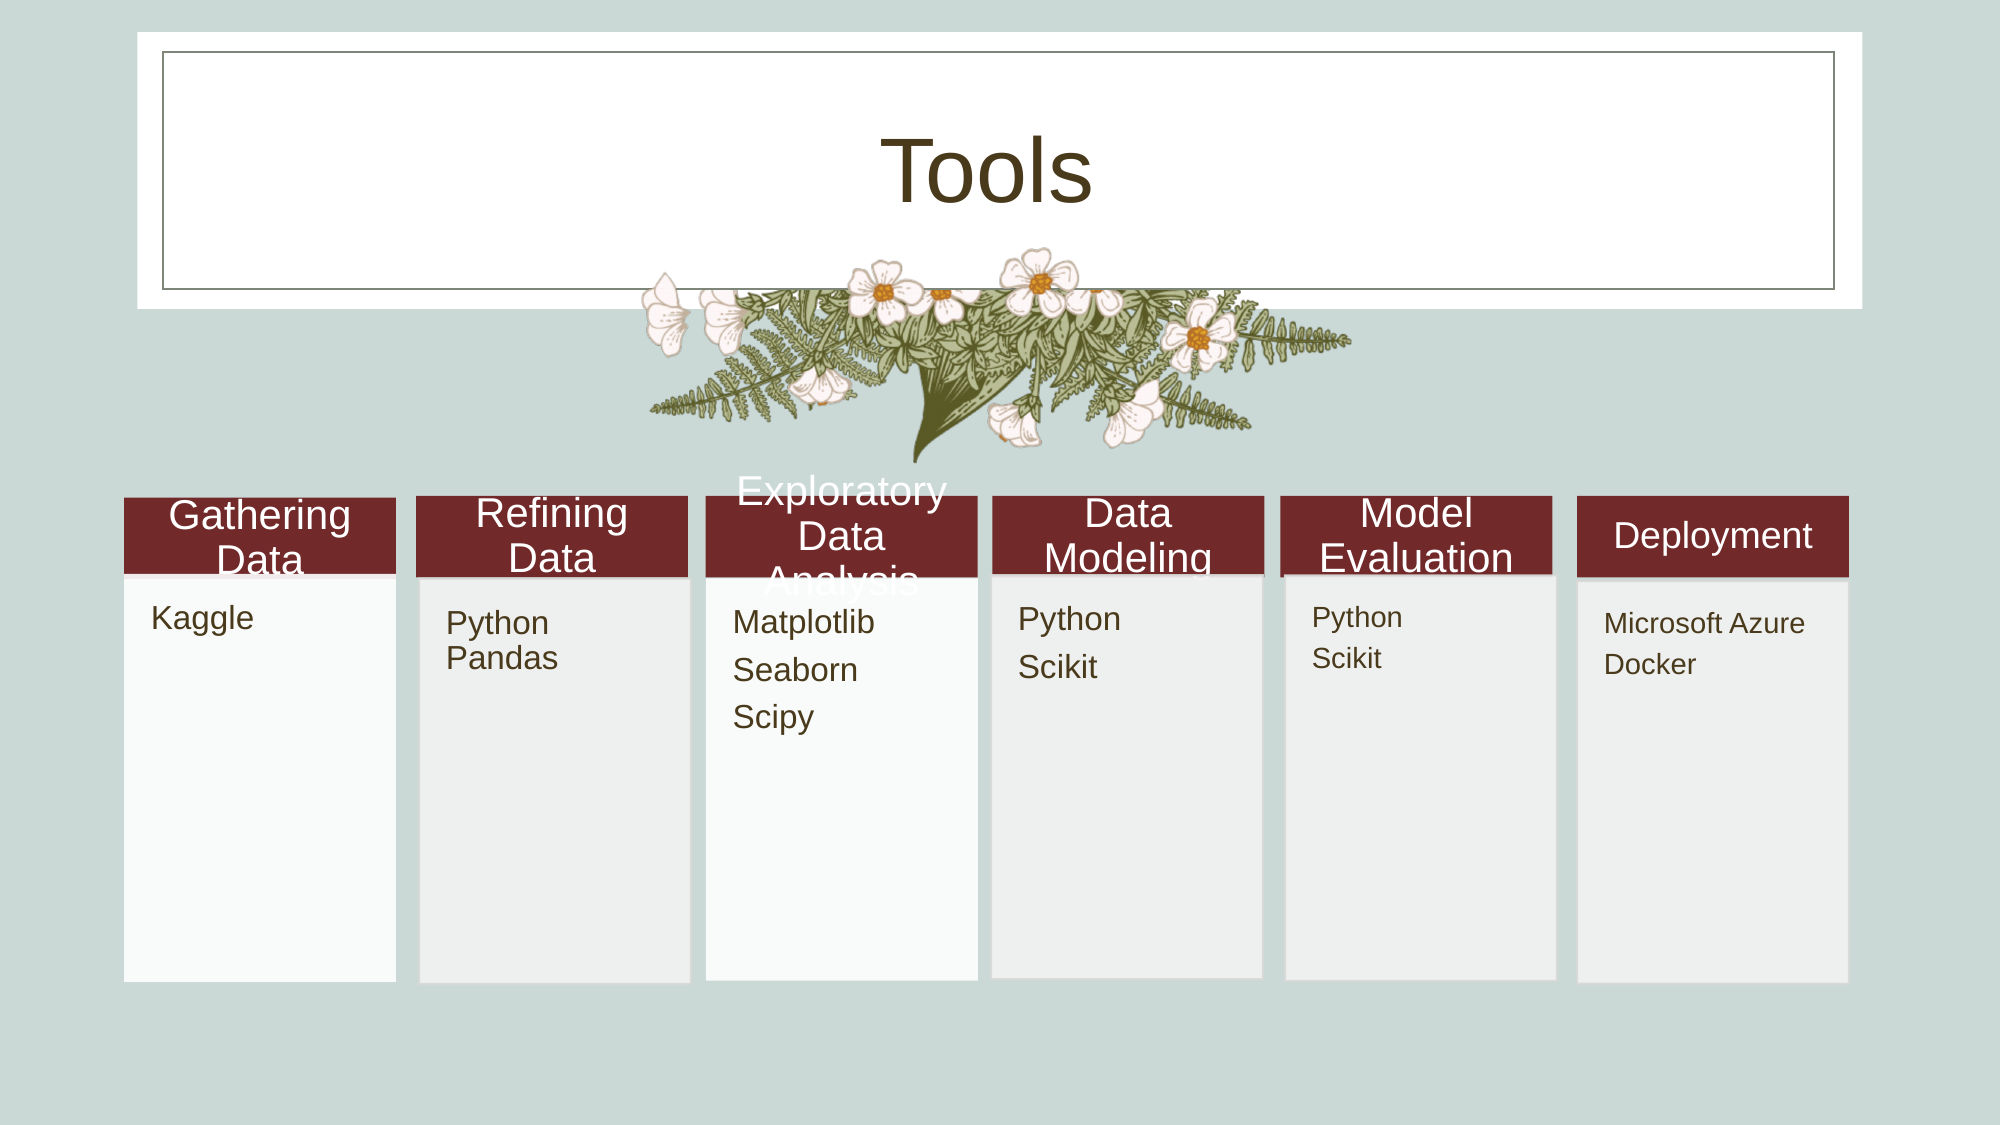

# Tools
Gathering Data
Kaggle
Refining Data
Python Pandas
Exploratory Data Analysis
Matplotlib
Seaborn
Scipy
Data Modeling
Python
Scikit
Model Evaluation
Python
Scikit
Deployment
Microsoft Azure
Docker